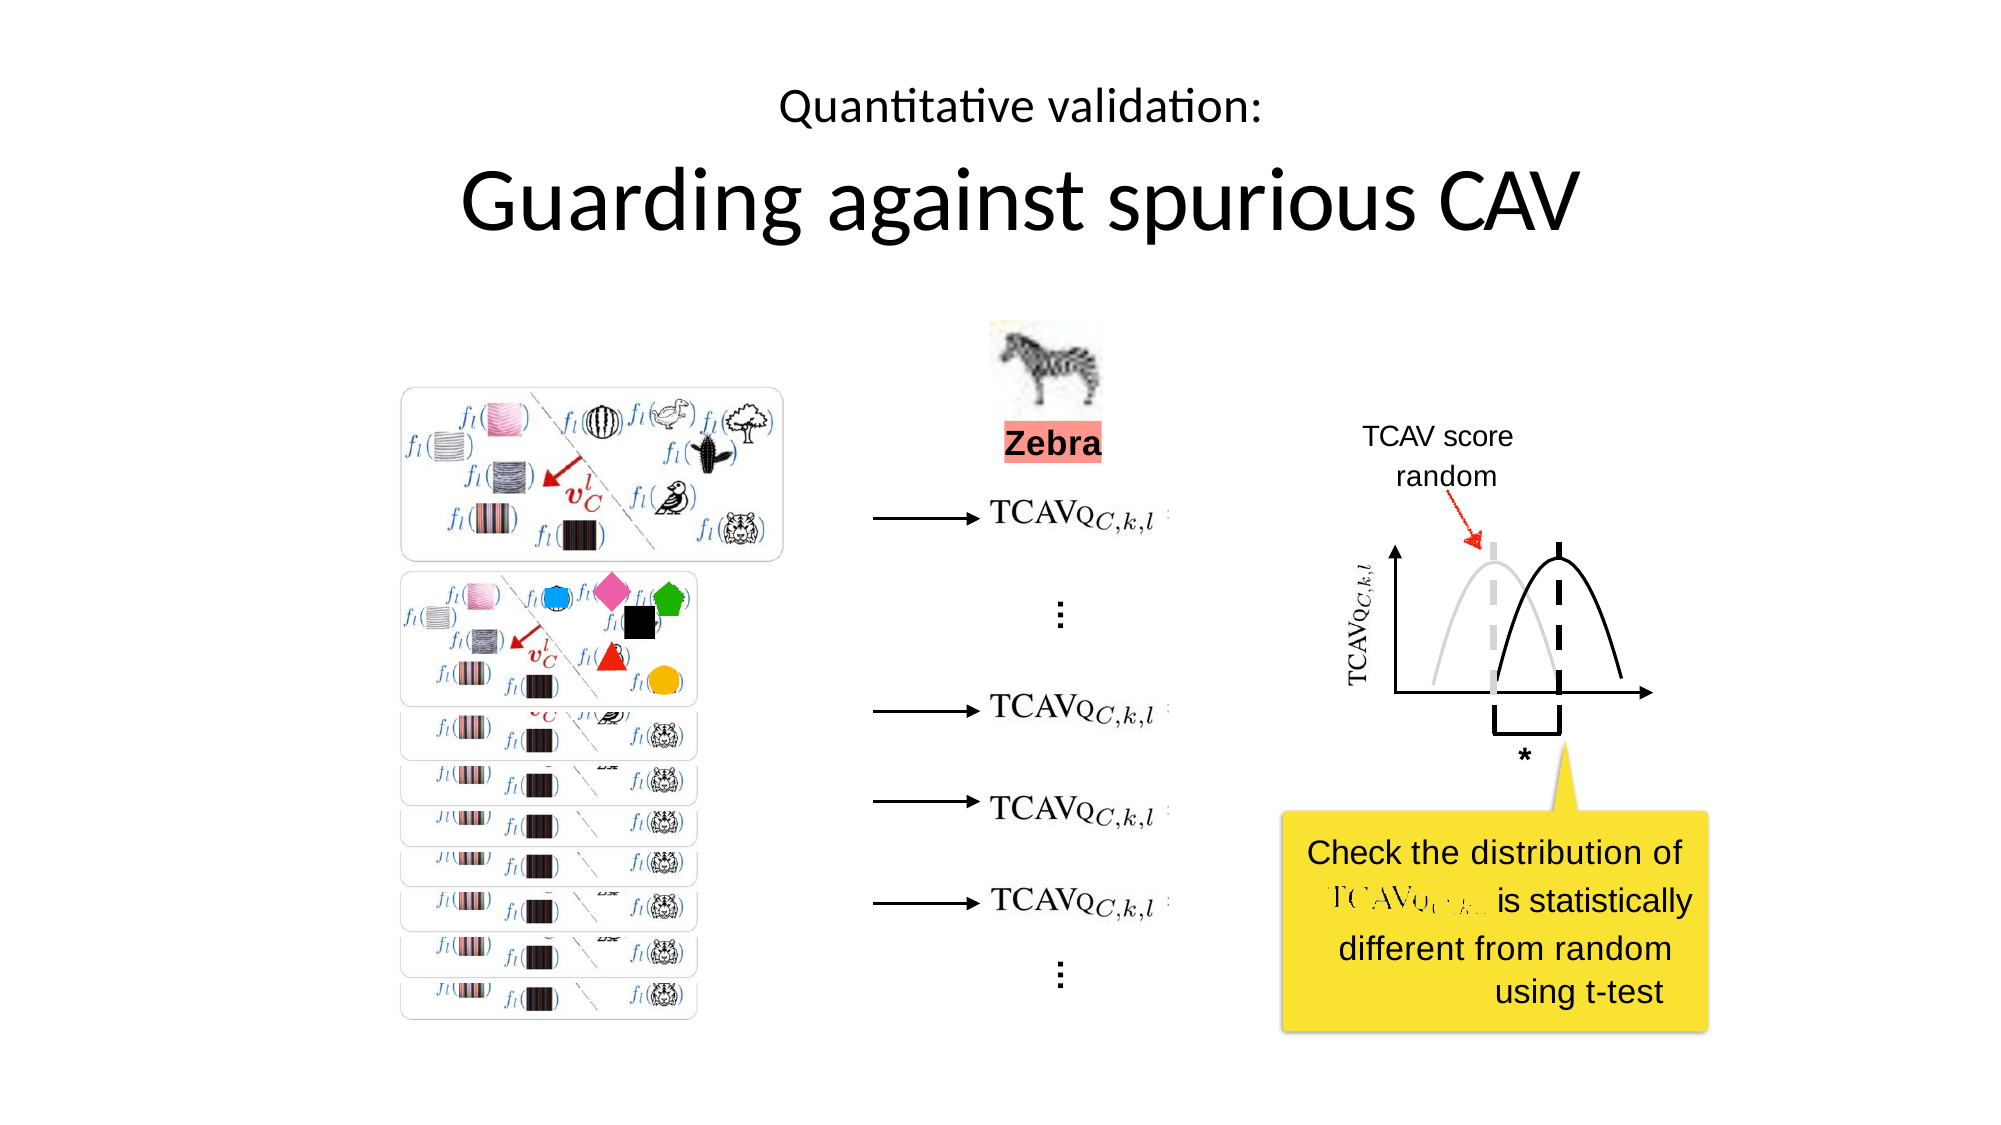

# Quantitative validation:
Guarding against spurious CAV

TCAV score  random
Zebra

…

*

Check the distribution of
is statistically  different from random
using t-test

…
45